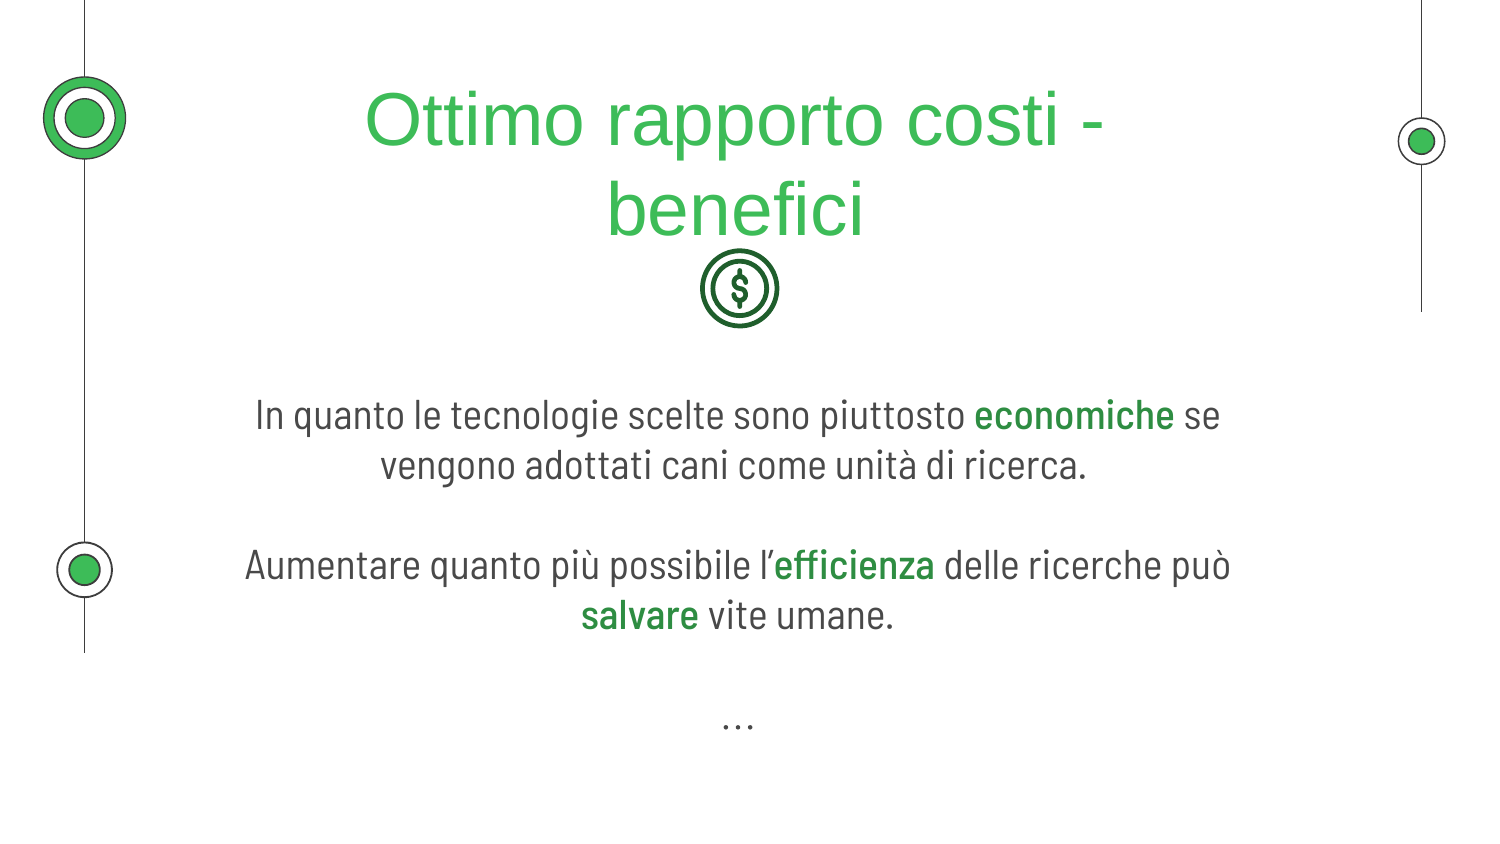

# Ottimo rapporto costi - benefici

In quanto le tecnologie scelte sono piuttosto economiche se vengono adottati cani come unità di ricerca.

Aumentare quanto più possibile l’efficienza delle ricerche può salvare vite umane.